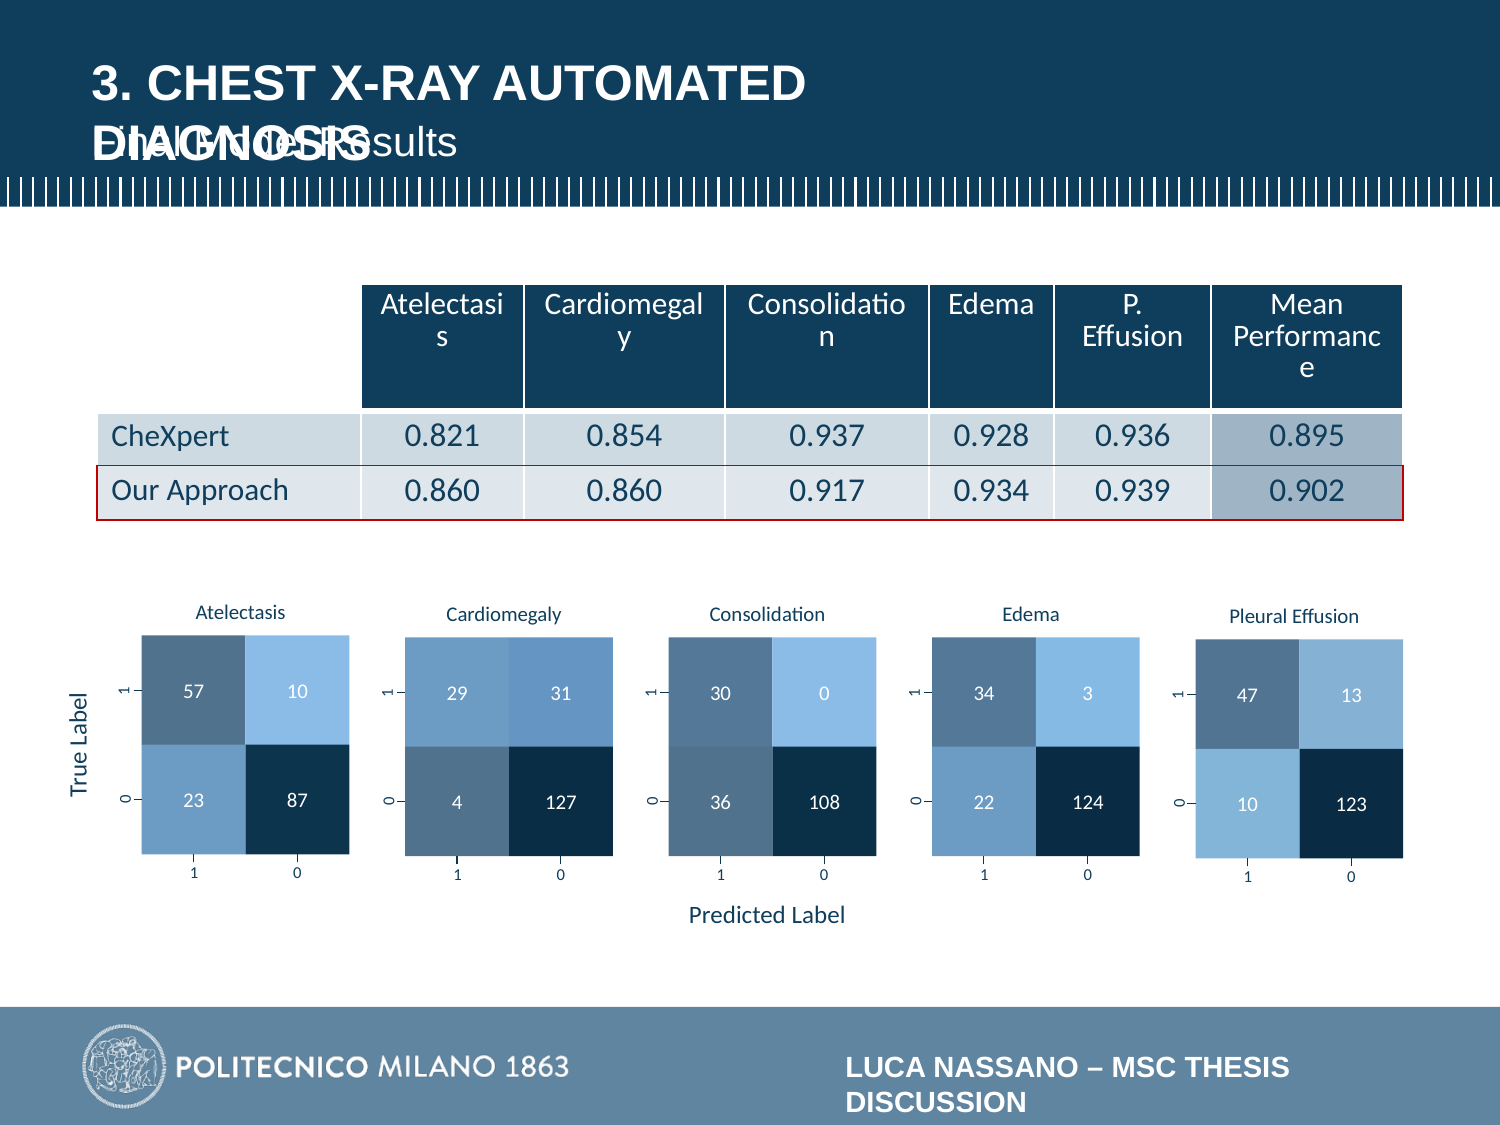

3. CHEST X-RAY AUTOMATED DIAGNOSIS
Final Model Results
|  | Atelectasis | Cardiomegaly | Consolidation | Edema | P. Effusion | Mean Performance |
| --- | --- | --- | --- | --- | --- | --- |
| CheXpert | 0.821 | 0.854 | 0.937 | 0.928 | 0.936 | 0.895 |
| Our Approach | 0.860 | 0.860 | 0.917 | 0.934 | 0.939 | 0.902 |
Consolidation
30
0
1
36
108
0
1
0
Edema
34
3
1
22
124
0
1
0
Cardiomegaly
29
31
1
4
127
0
1
0
Atelectasis
57
10
1
23
87
0
0
1
Pleural Effusion
47
13
1
10
123
0
1
0
True Label
Predicted Label